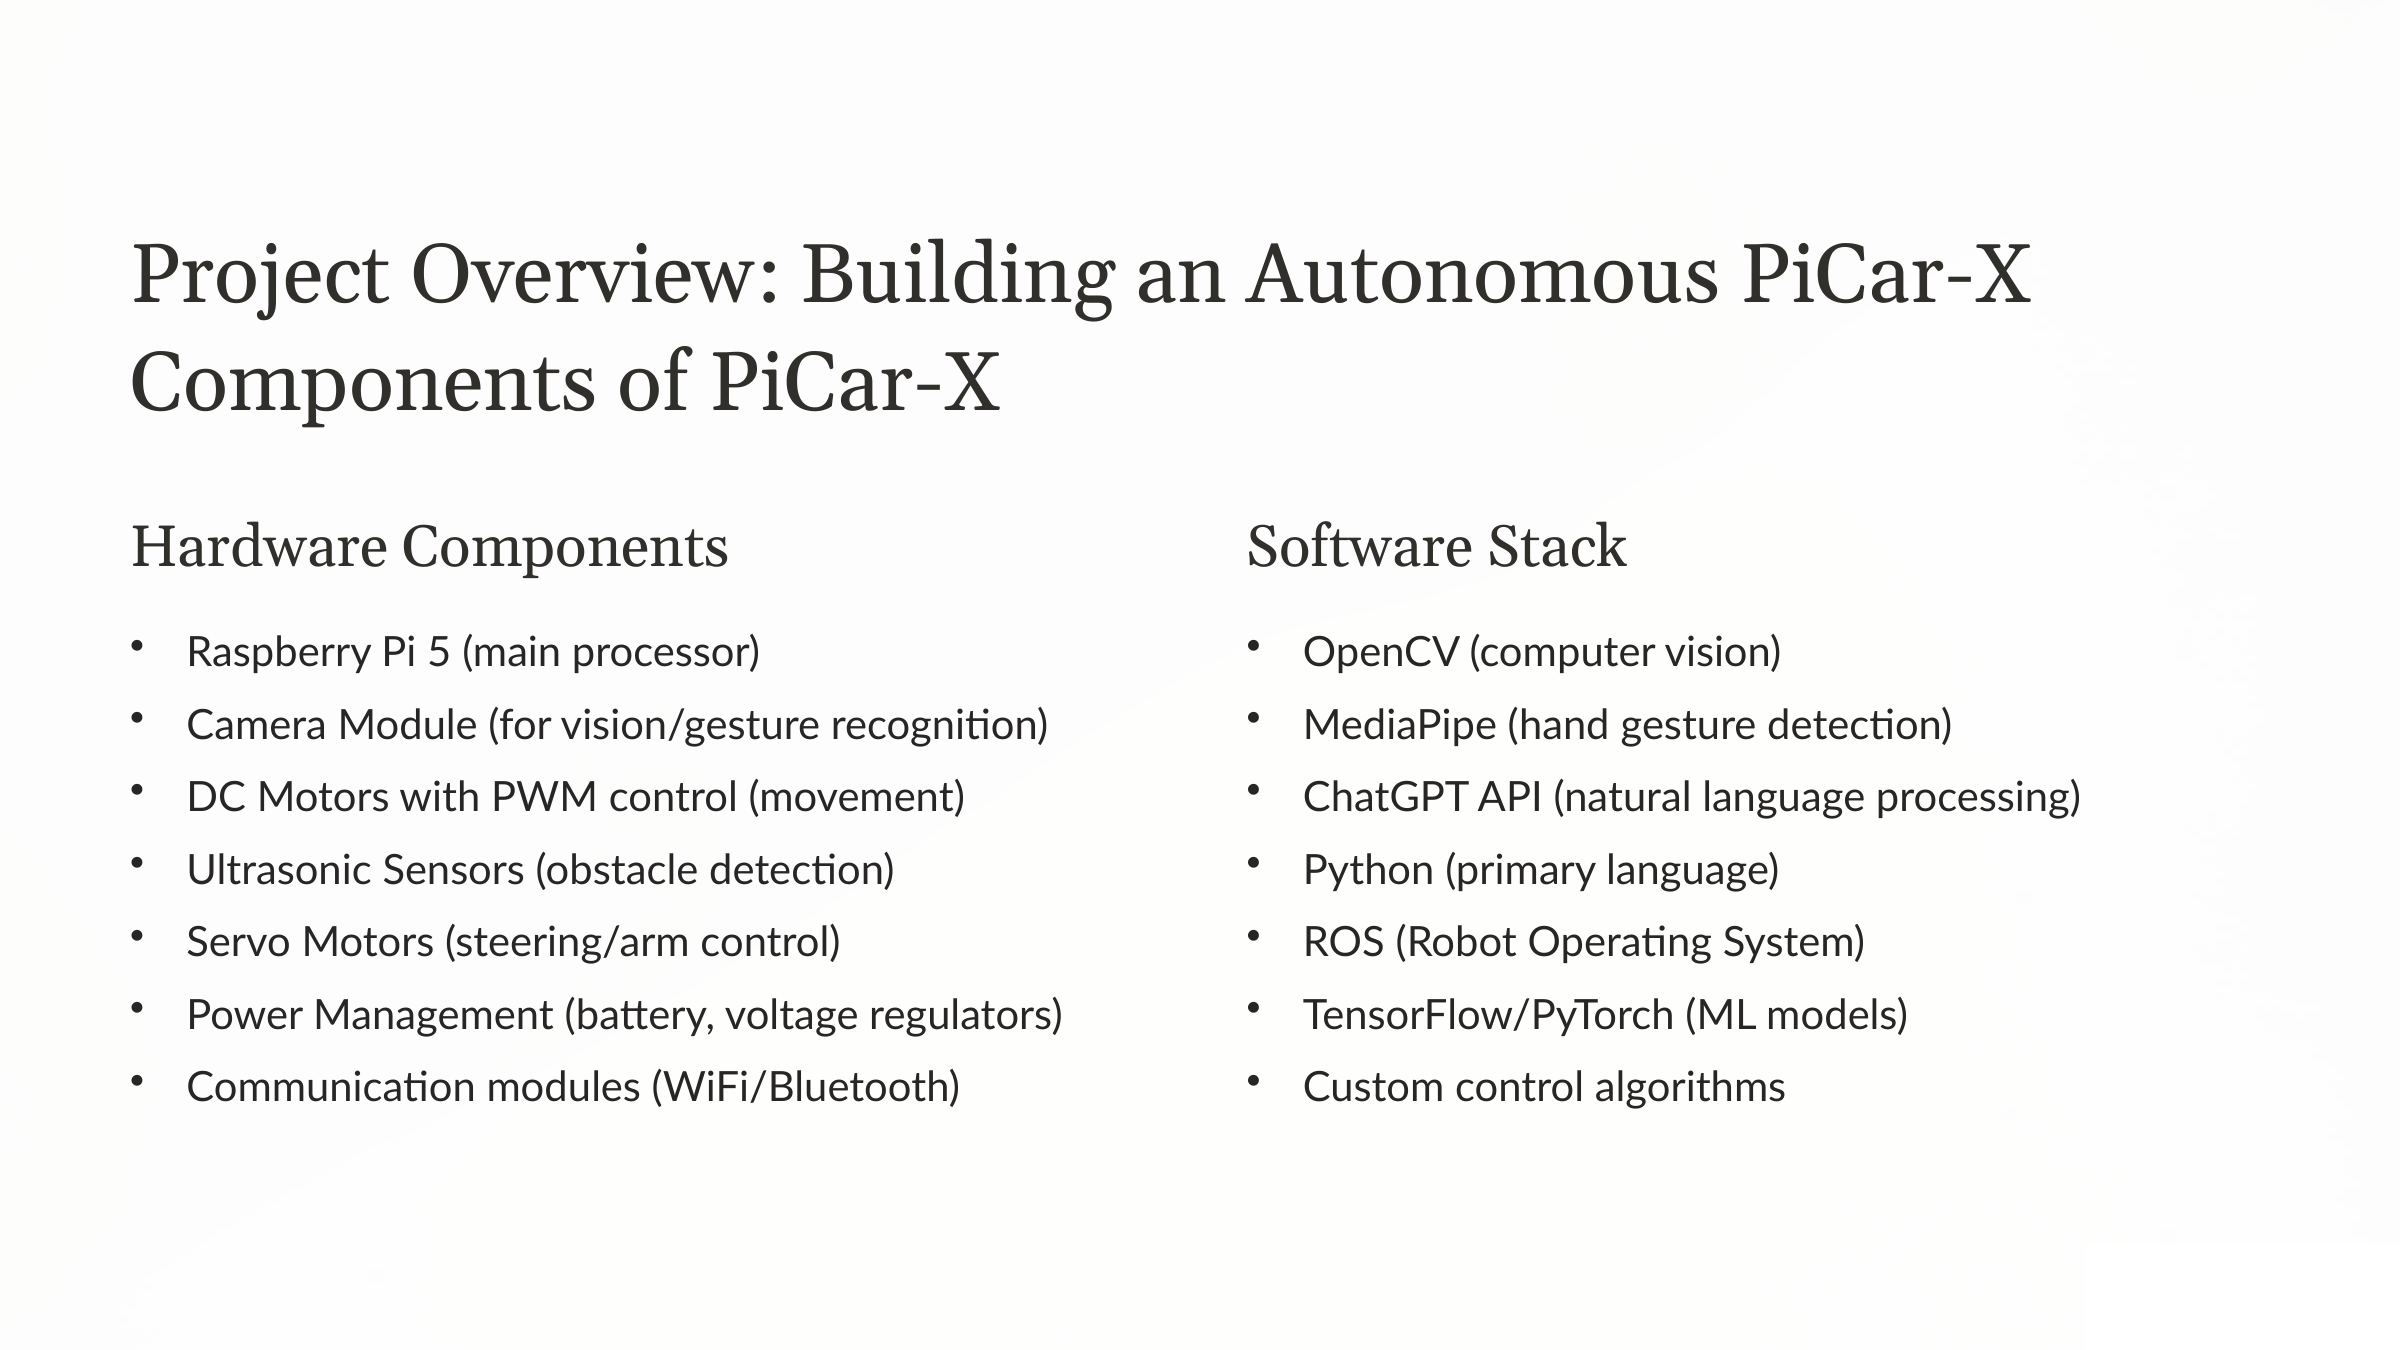

Project Overview: Building an Autonomous PiCar-X
Components of PiCar-X
Hardware Components
Software Stack
Raspberry Pi 5 (main processor)
OpenCV (computer vision)
Camera Module (for vision/gesture recognition)
MediaPipe (hand gesture detection)
DC Motors with PWM control (movement)
ChatGPT API (natural language processing)
Ultrasonic Sensors (obstacle detection)
Python (primary language)
Servo Motors (steering/arm control)
ROS (Robot Operating System)
Power Management (battery, voltage regulators)
TensorFlow/PyTorch (ML models)
Communication modules (WiFi/Bluetooth)
Custom control algorithms